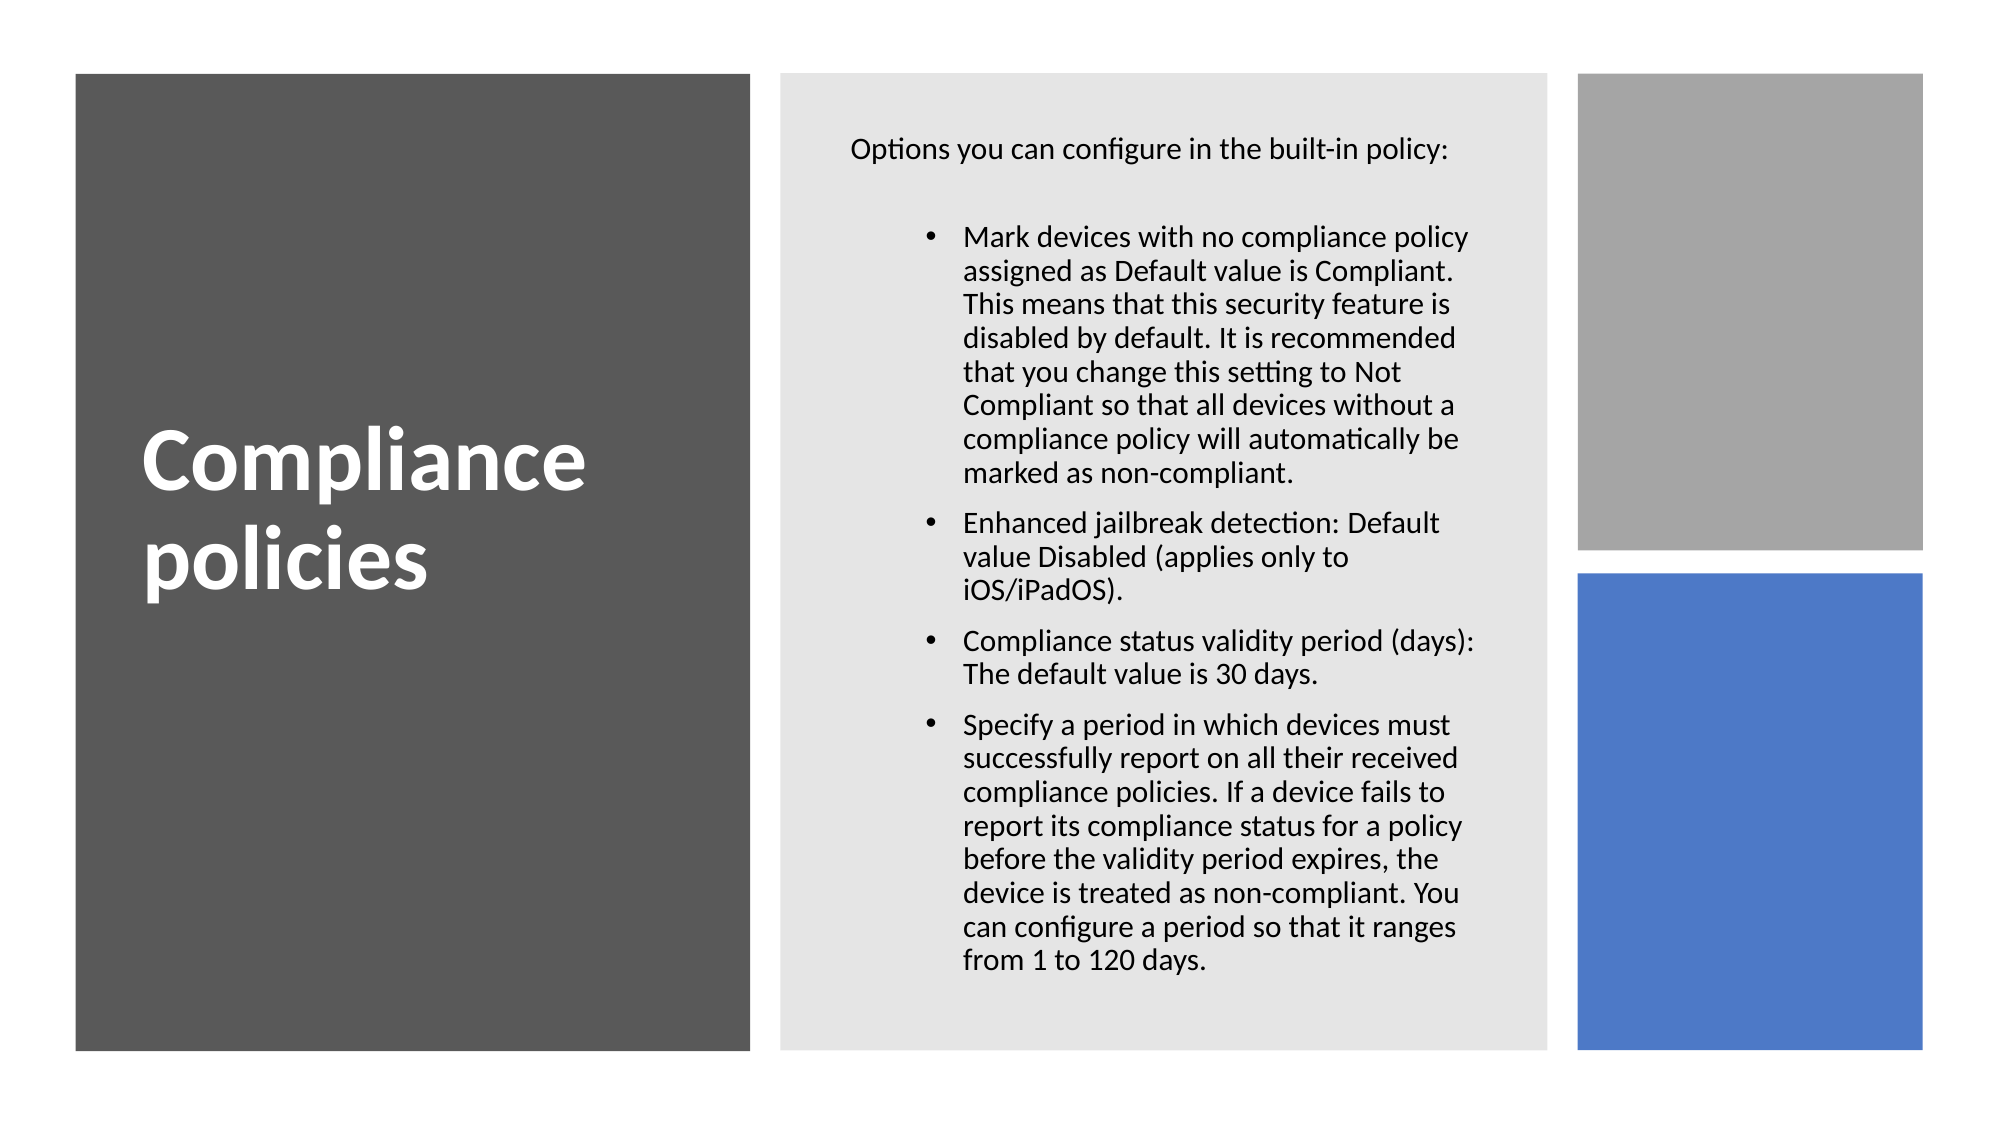

# Compliance policies
Options you can configure in the built-in policy:

Mark devices with no compliance policy assigned as Default value is Compliant. This means that this security feature is disabled by default. It is recommended that you change this setting to Not Compliant so that all devices without a compliance policy will automatically be marked as non-compliant.
Enhanced jailbreak detection: Default value Disabled (applies only to iOS/iPadOS).
Compliance status validity period (days): The default value is 30 days.
Specify a period in which devices must successfully report on all their received compliance policies. If a device fails to report its compliance status for a policy before the validity period expires, the device is treated as non-compliant. You can configure a period so that it ranges from 1 to 120 days.